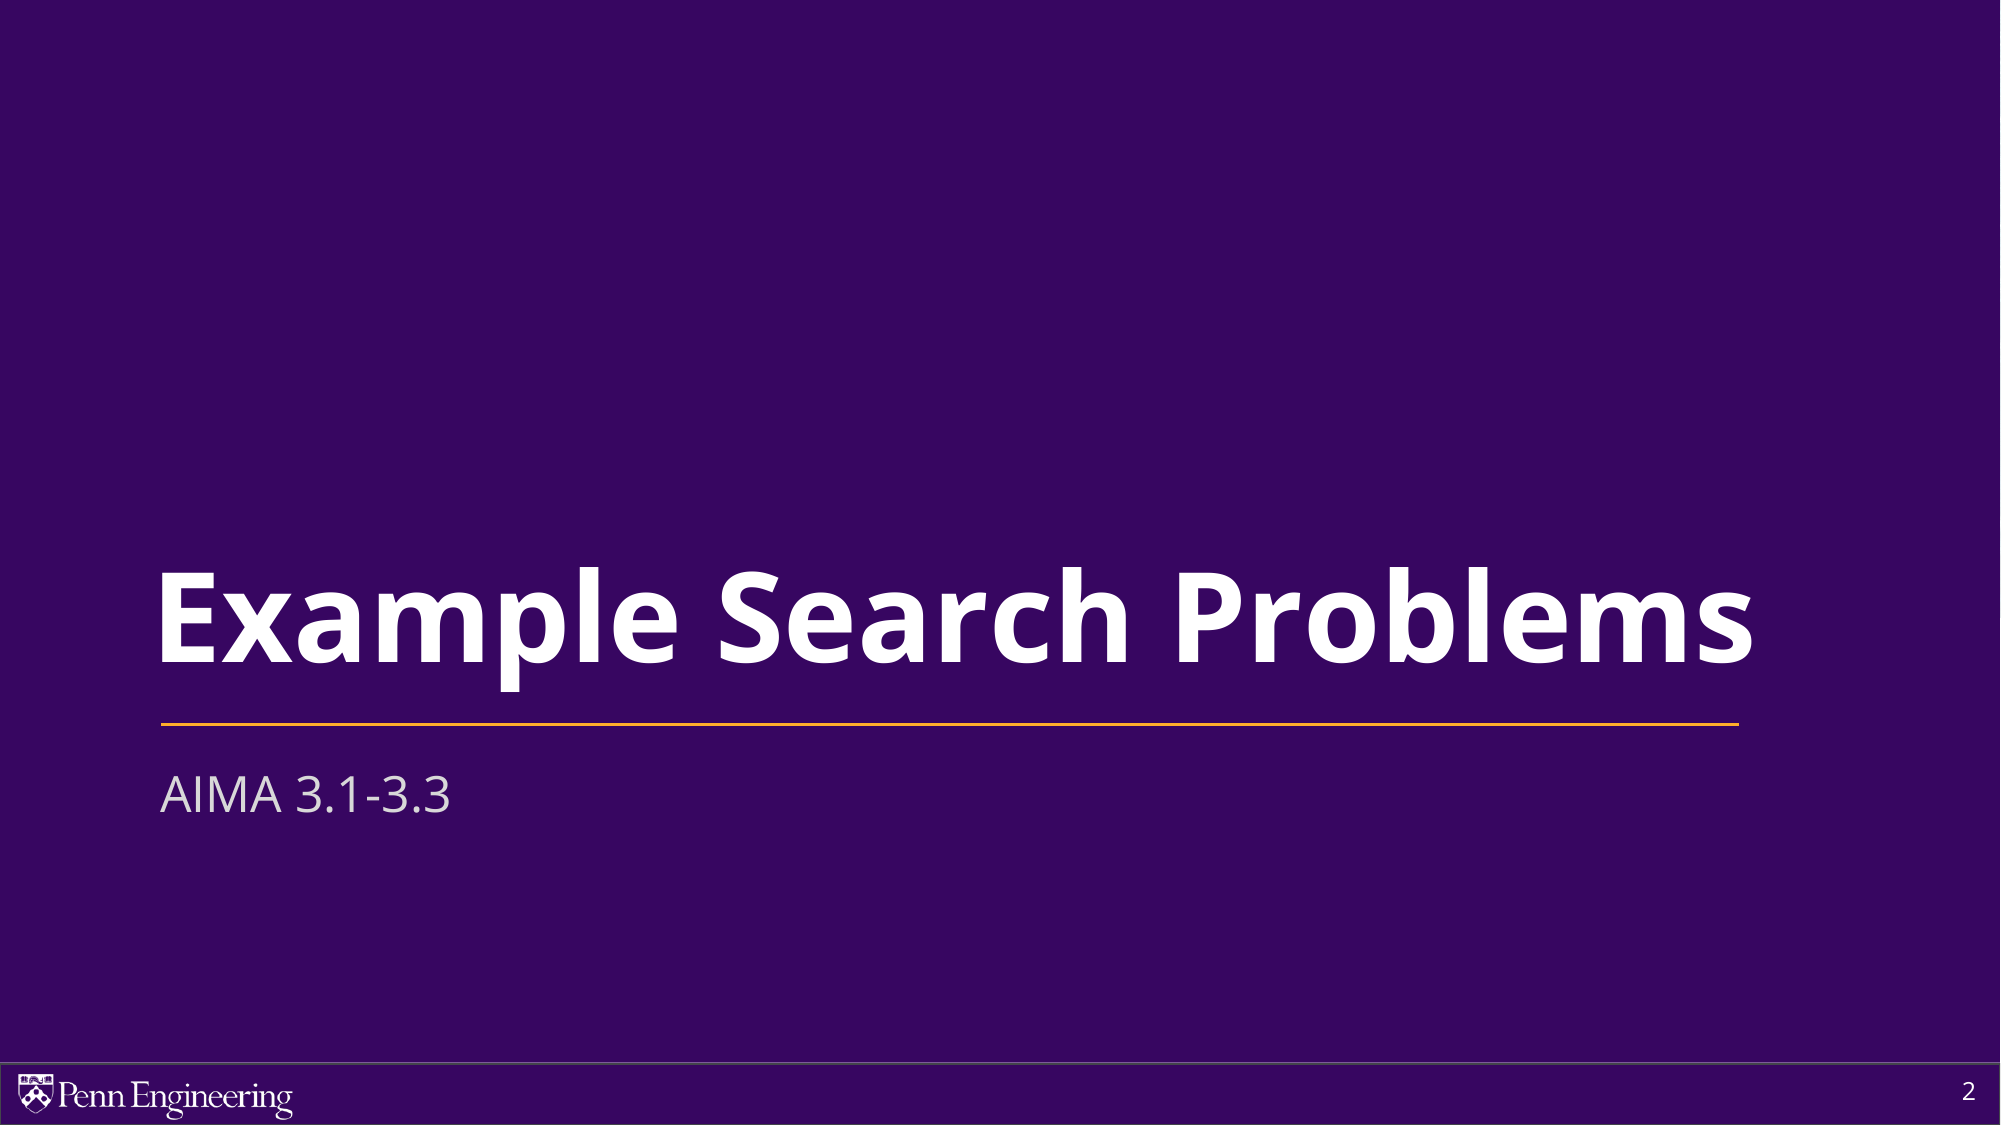

# Example Search Problems
AIMA 3.1-3.3

2